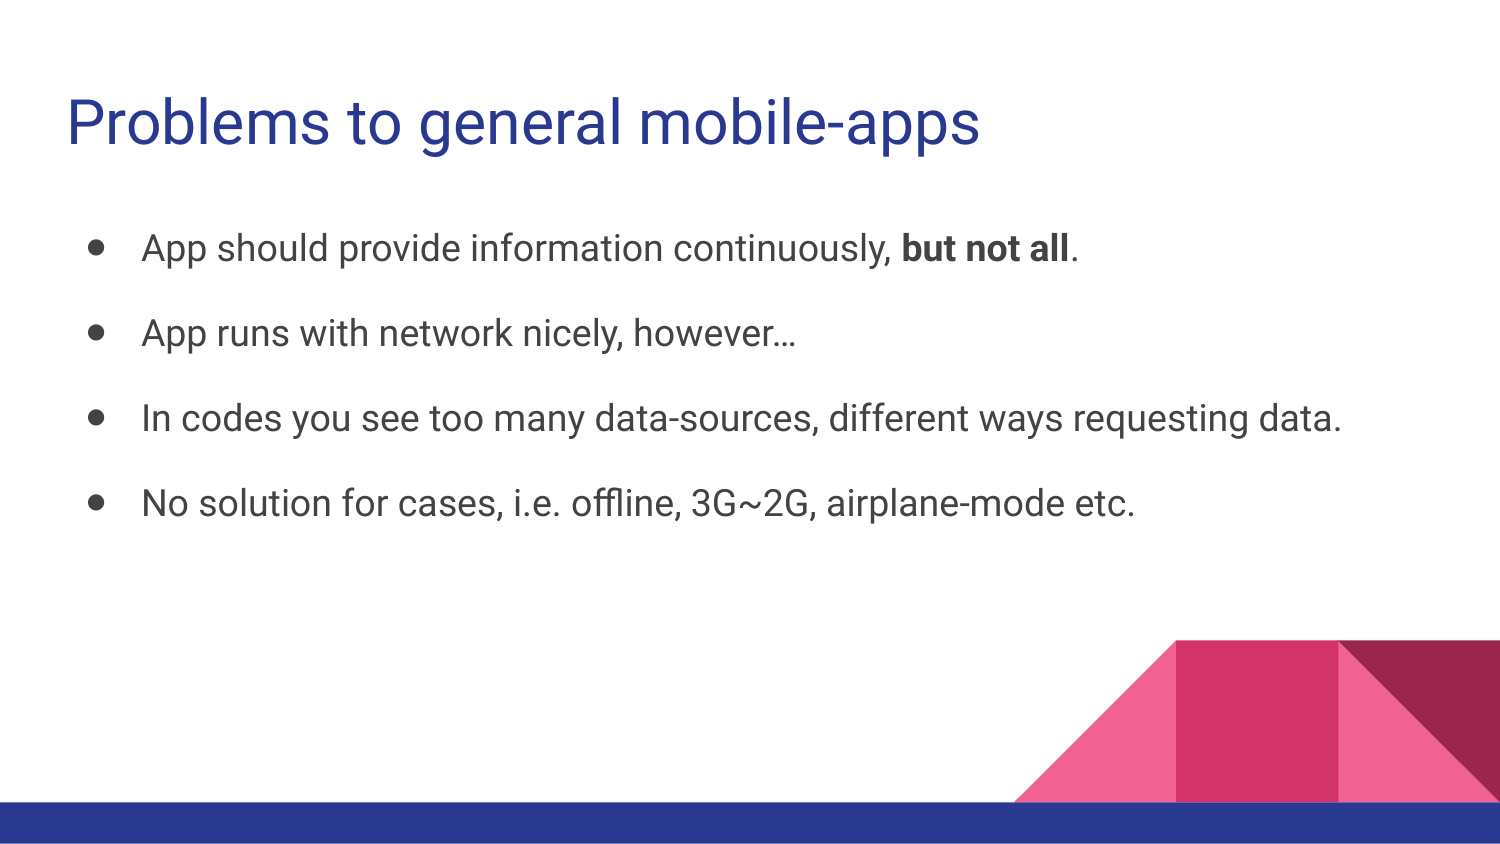

# Problems to general mobile-apps
App should provide information continuously, but not all.
App runs with network nicely, however…
In codes you see too many data-sources, different ways requesting data.
No solution for cases, i.e. offline, 3G~2G, airplane-mode etc.